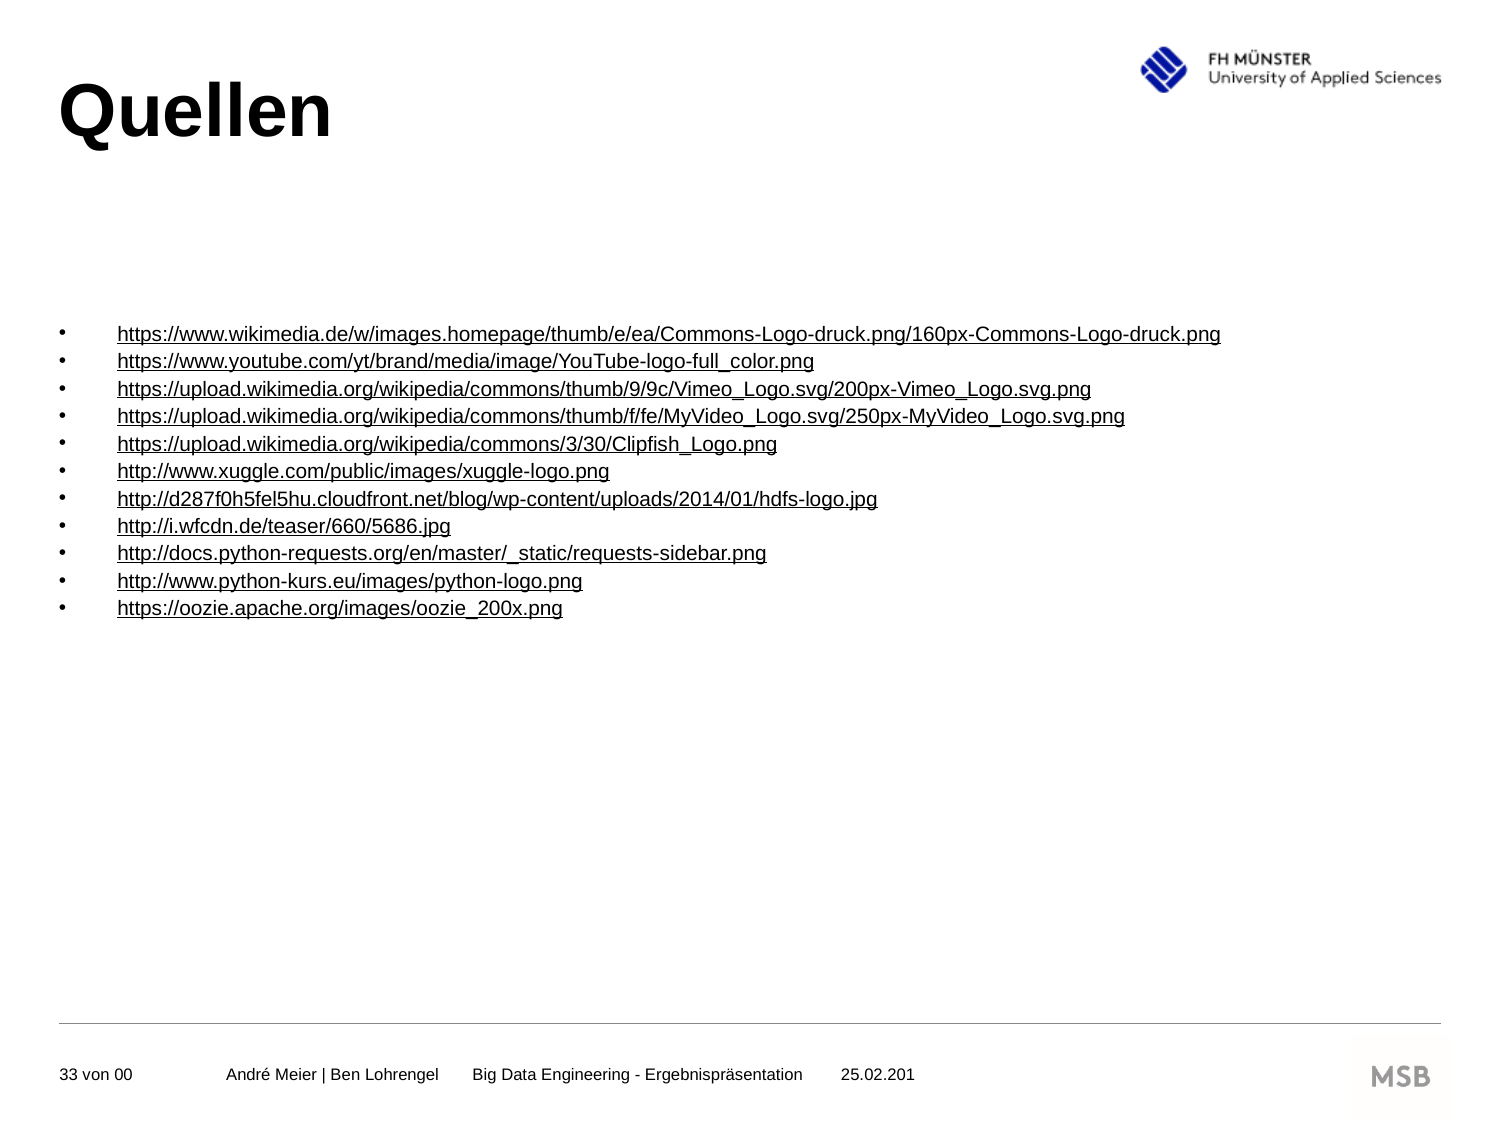

# Quellen

https://www.wikimedia.de/w/images.homepage/thumb/e/ea/Commons-Logo-druck.png/160px-Commons-Logo-druck.png
https://www.youtube.com/yt/brand/media/image/YouTube-logo-full_color.png
https://upload.wikimedia.org/wikipedia/commons/thumb/9/9c/Vimeo_Logo.svg/200px-Vimeo_Logo.svg.png
https://upload.wikimedia.org/wikipedia/commons/thumb/f/fe/MyVideo_Logo.svg/250px-MyVideo_Logo.svg.png
https://upload.wikimedia.org/wikipedia/commons/3/30/Clipfish_Logo.png
http://www.xuggle.com/public/images/xuggle-logo.png
http://d287f0h5fel5hu.cloudfront.net/blog/wp-content/uploads/2014/01/hdfs-logo.jpg
http://i.wfcdn.de/teaser/660/5686.jpg
http://docs.python-requests.org/en/master/_static/requests-sidebar.png
http://www.python-kurs.eu/images/python-logo.png
https://oozie.apache.org/images/oozie_200x.png
André Meier | Ben Lohrengel  Big Data Engineering - Ergebnispräsentation   25.02.201